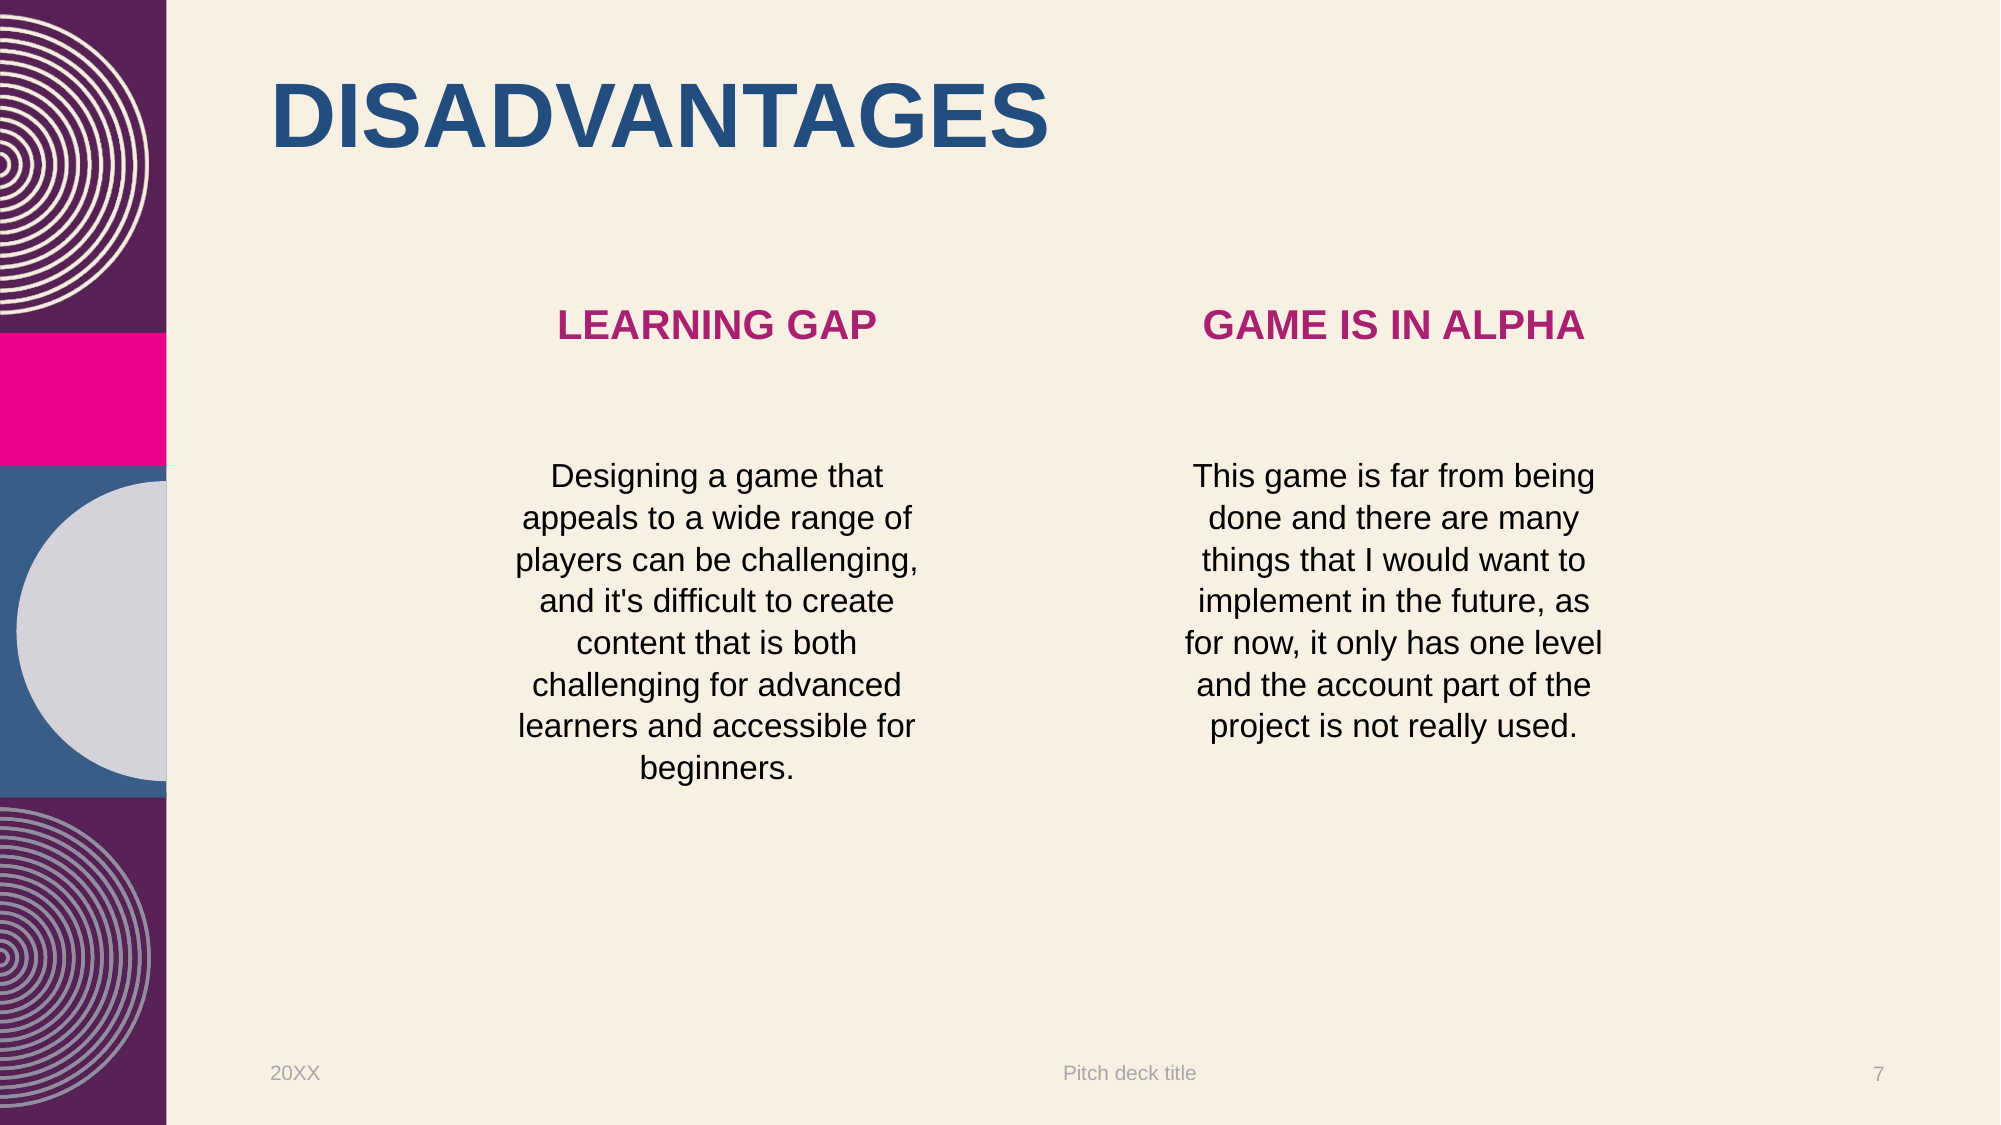

# DISADVANTAGES
Game is in alpha
Learning Gap
Designing a game that appeals to a wide range of players can be challenging, and it's difficult to create content that is both challenging for advanced learners and accessible for beginners.

This game is far from being done and there are many things that I would want to implement in the future, as for now, it only has one level and the account part of the project is not really used.

Pitch deck title
20XX
7